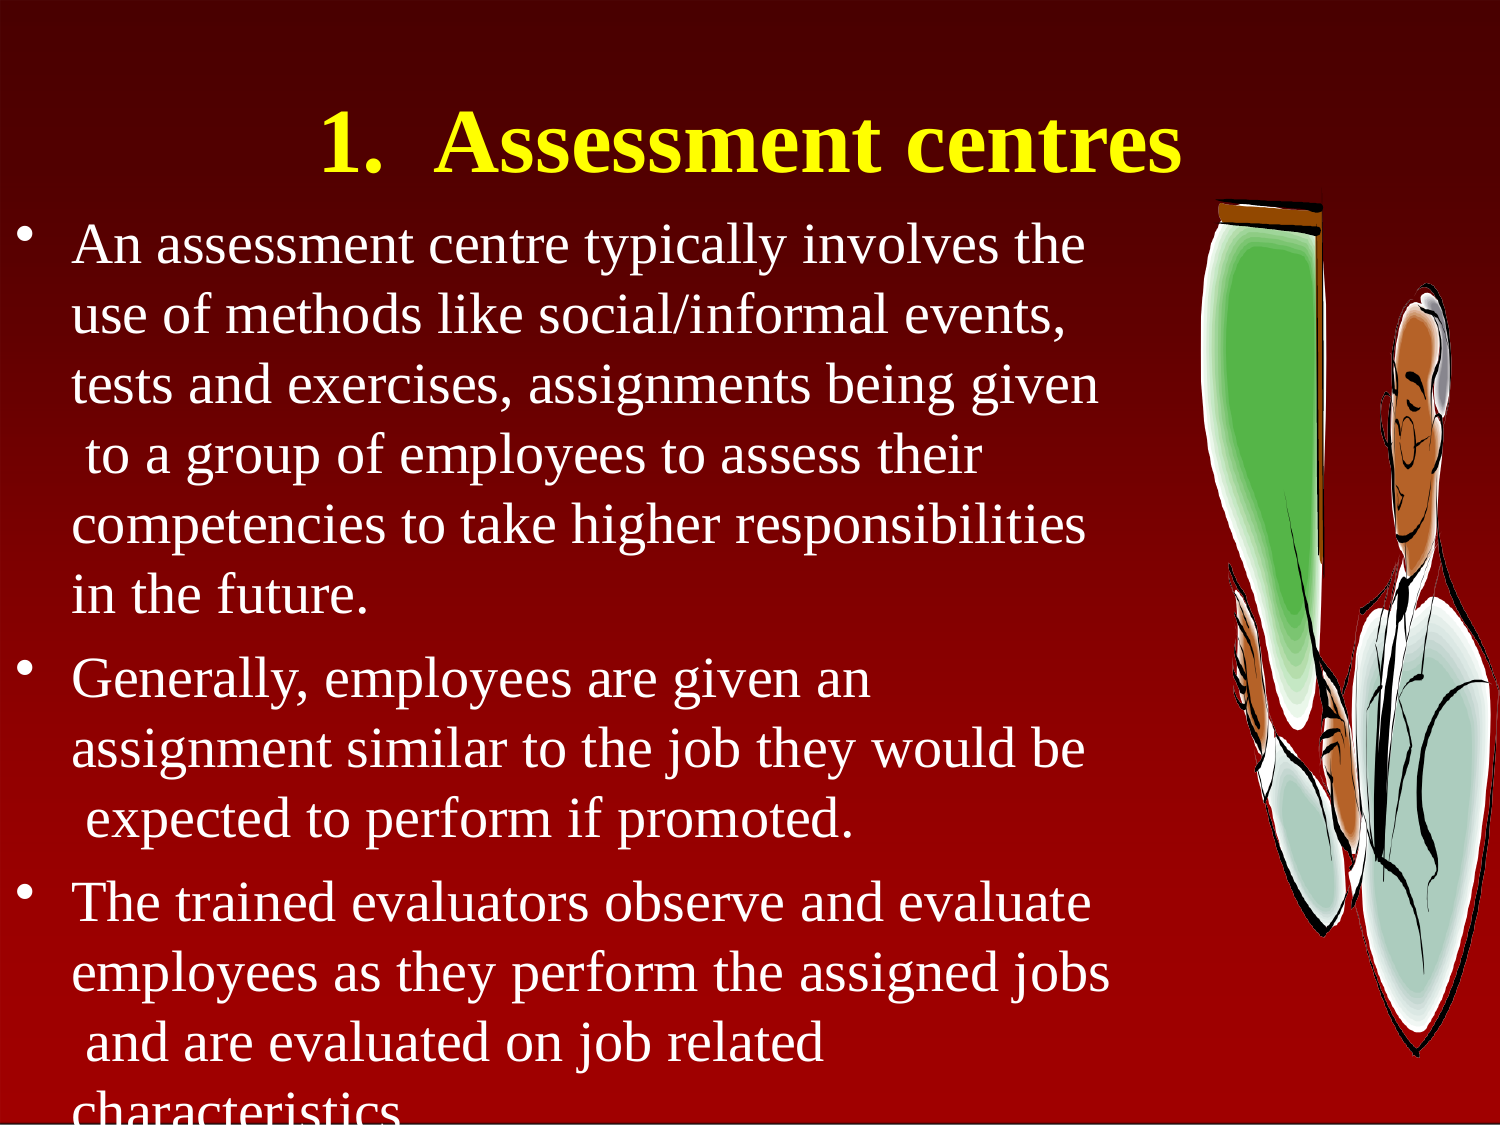

# 1.	Assessment centres

An assessment centre typically involves the  use of methods like social/informal events,  tests and exercises, assignments being given  to a group of employees to assess their  competencies to take higher responsibilities  in the future.
Generally, employees are given an  assignment similar to the job they would be  expected to perform if promoted.
The trained evaluators observe and evaluate  employees as they perform the assigned jobs  and are evaluated on job related  characteristics.